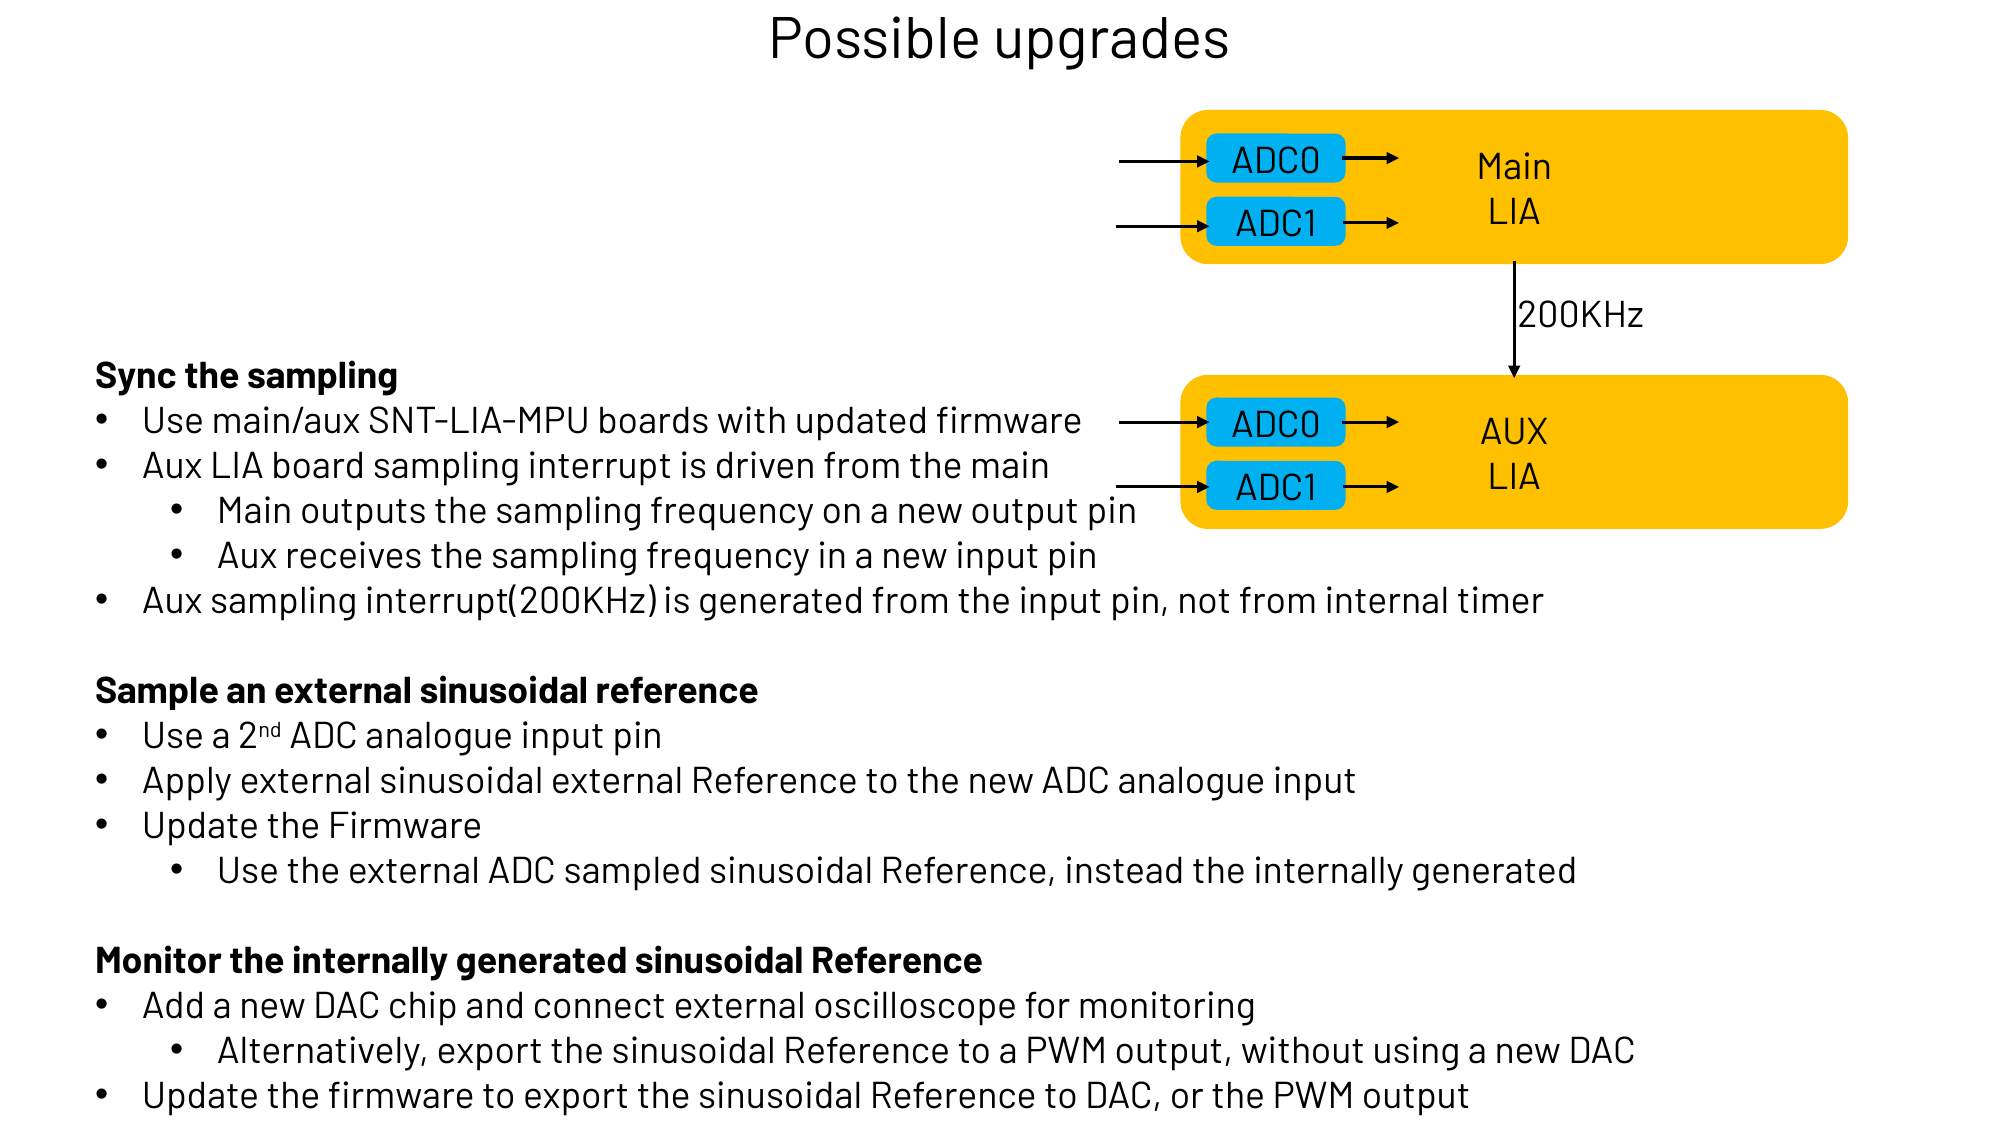

# Possible upgrades
Main
LIA
ADC0
ADC1
200KHz
Sync the sampling
Use main/aux SNT-LIA-MPU boards with updated firmware
Aux LIA board sampling interrupt is driven from the main
Main outputs the sampling frequency on a new output pin
Aux receives the sampling frequency in a new input pin
Aux sampling interrupt(200KHz) is generated from the input pin, not from internal timer

Sample an external sinusoidal reference
Use a 2nd ADC analogue input pin
Apply external sinusoidal external Reference to the new ADC analogue input
Update the Firmware
Use the external ADC sampled sinusoidal Reference, instead the internally generated

Monitor the internally generated sinusoidal Reference
Add a new DAC chip and connect external oscilloscope for monitoring
Alternatively, export the sinusoidal Reference to a PWM output, without using a new DAC
Update the firmware to export the sinusoidal Reference to DAC, or the PWM output

AUX
LIA
ADC0
ADC1